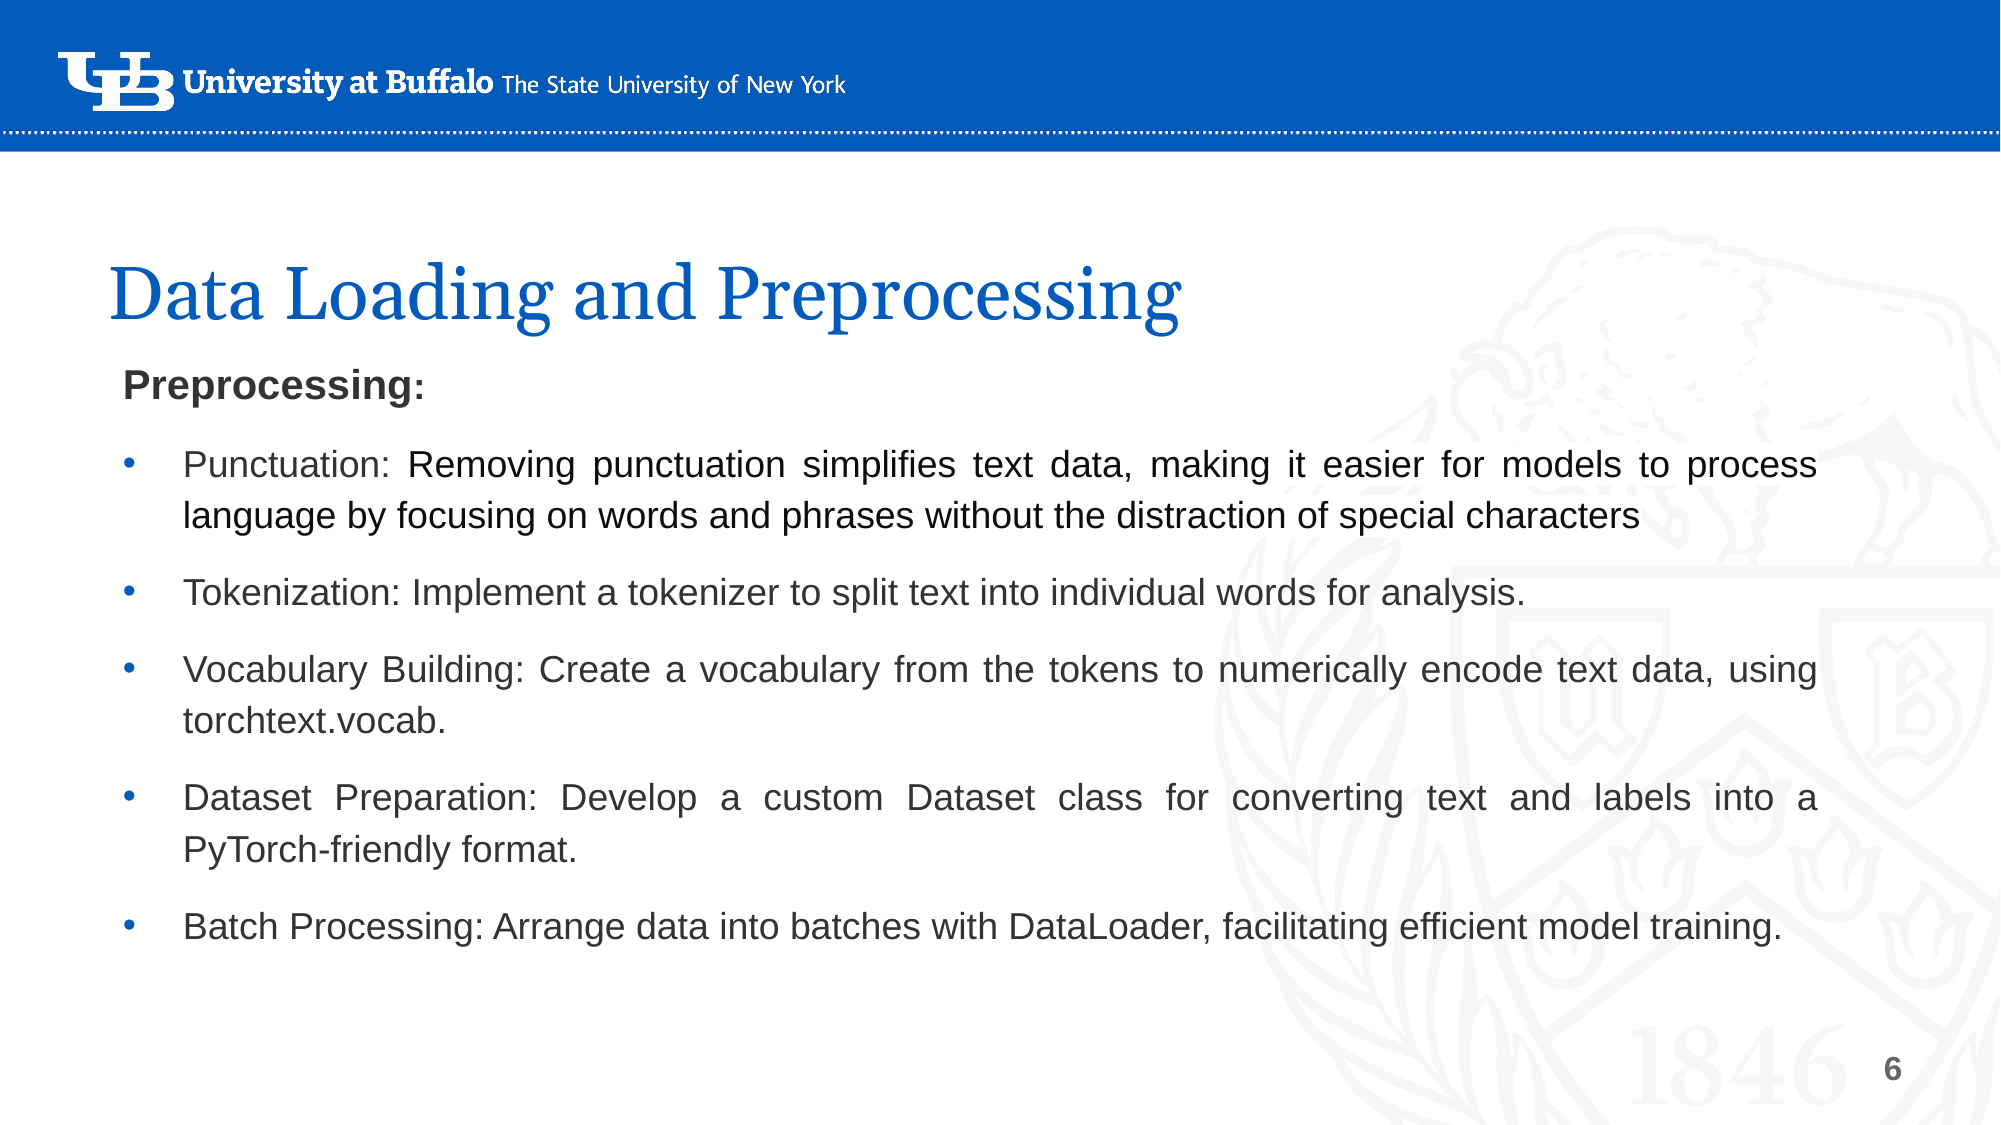

# Data Loading and Preprocessing
Preprocessing:
Punctuation: Removing punctuation simplifies text data, making it easier for models to process language by focusing on words and phrases without the distraction of special characters
Tokenization: Implement a tokenizer to split text into individual words for analysis.
Vocabulary Building: Create a vocabulary from the tokens to numerically encode text data, using torchtext.vocab.
Dataset Preparation: Develop a custom Dataset class for converting text and labels into a PyTorch-friendly format.
Batch Processing: Arrange data into batches with DataLoader, facilitating efficient model training.
6